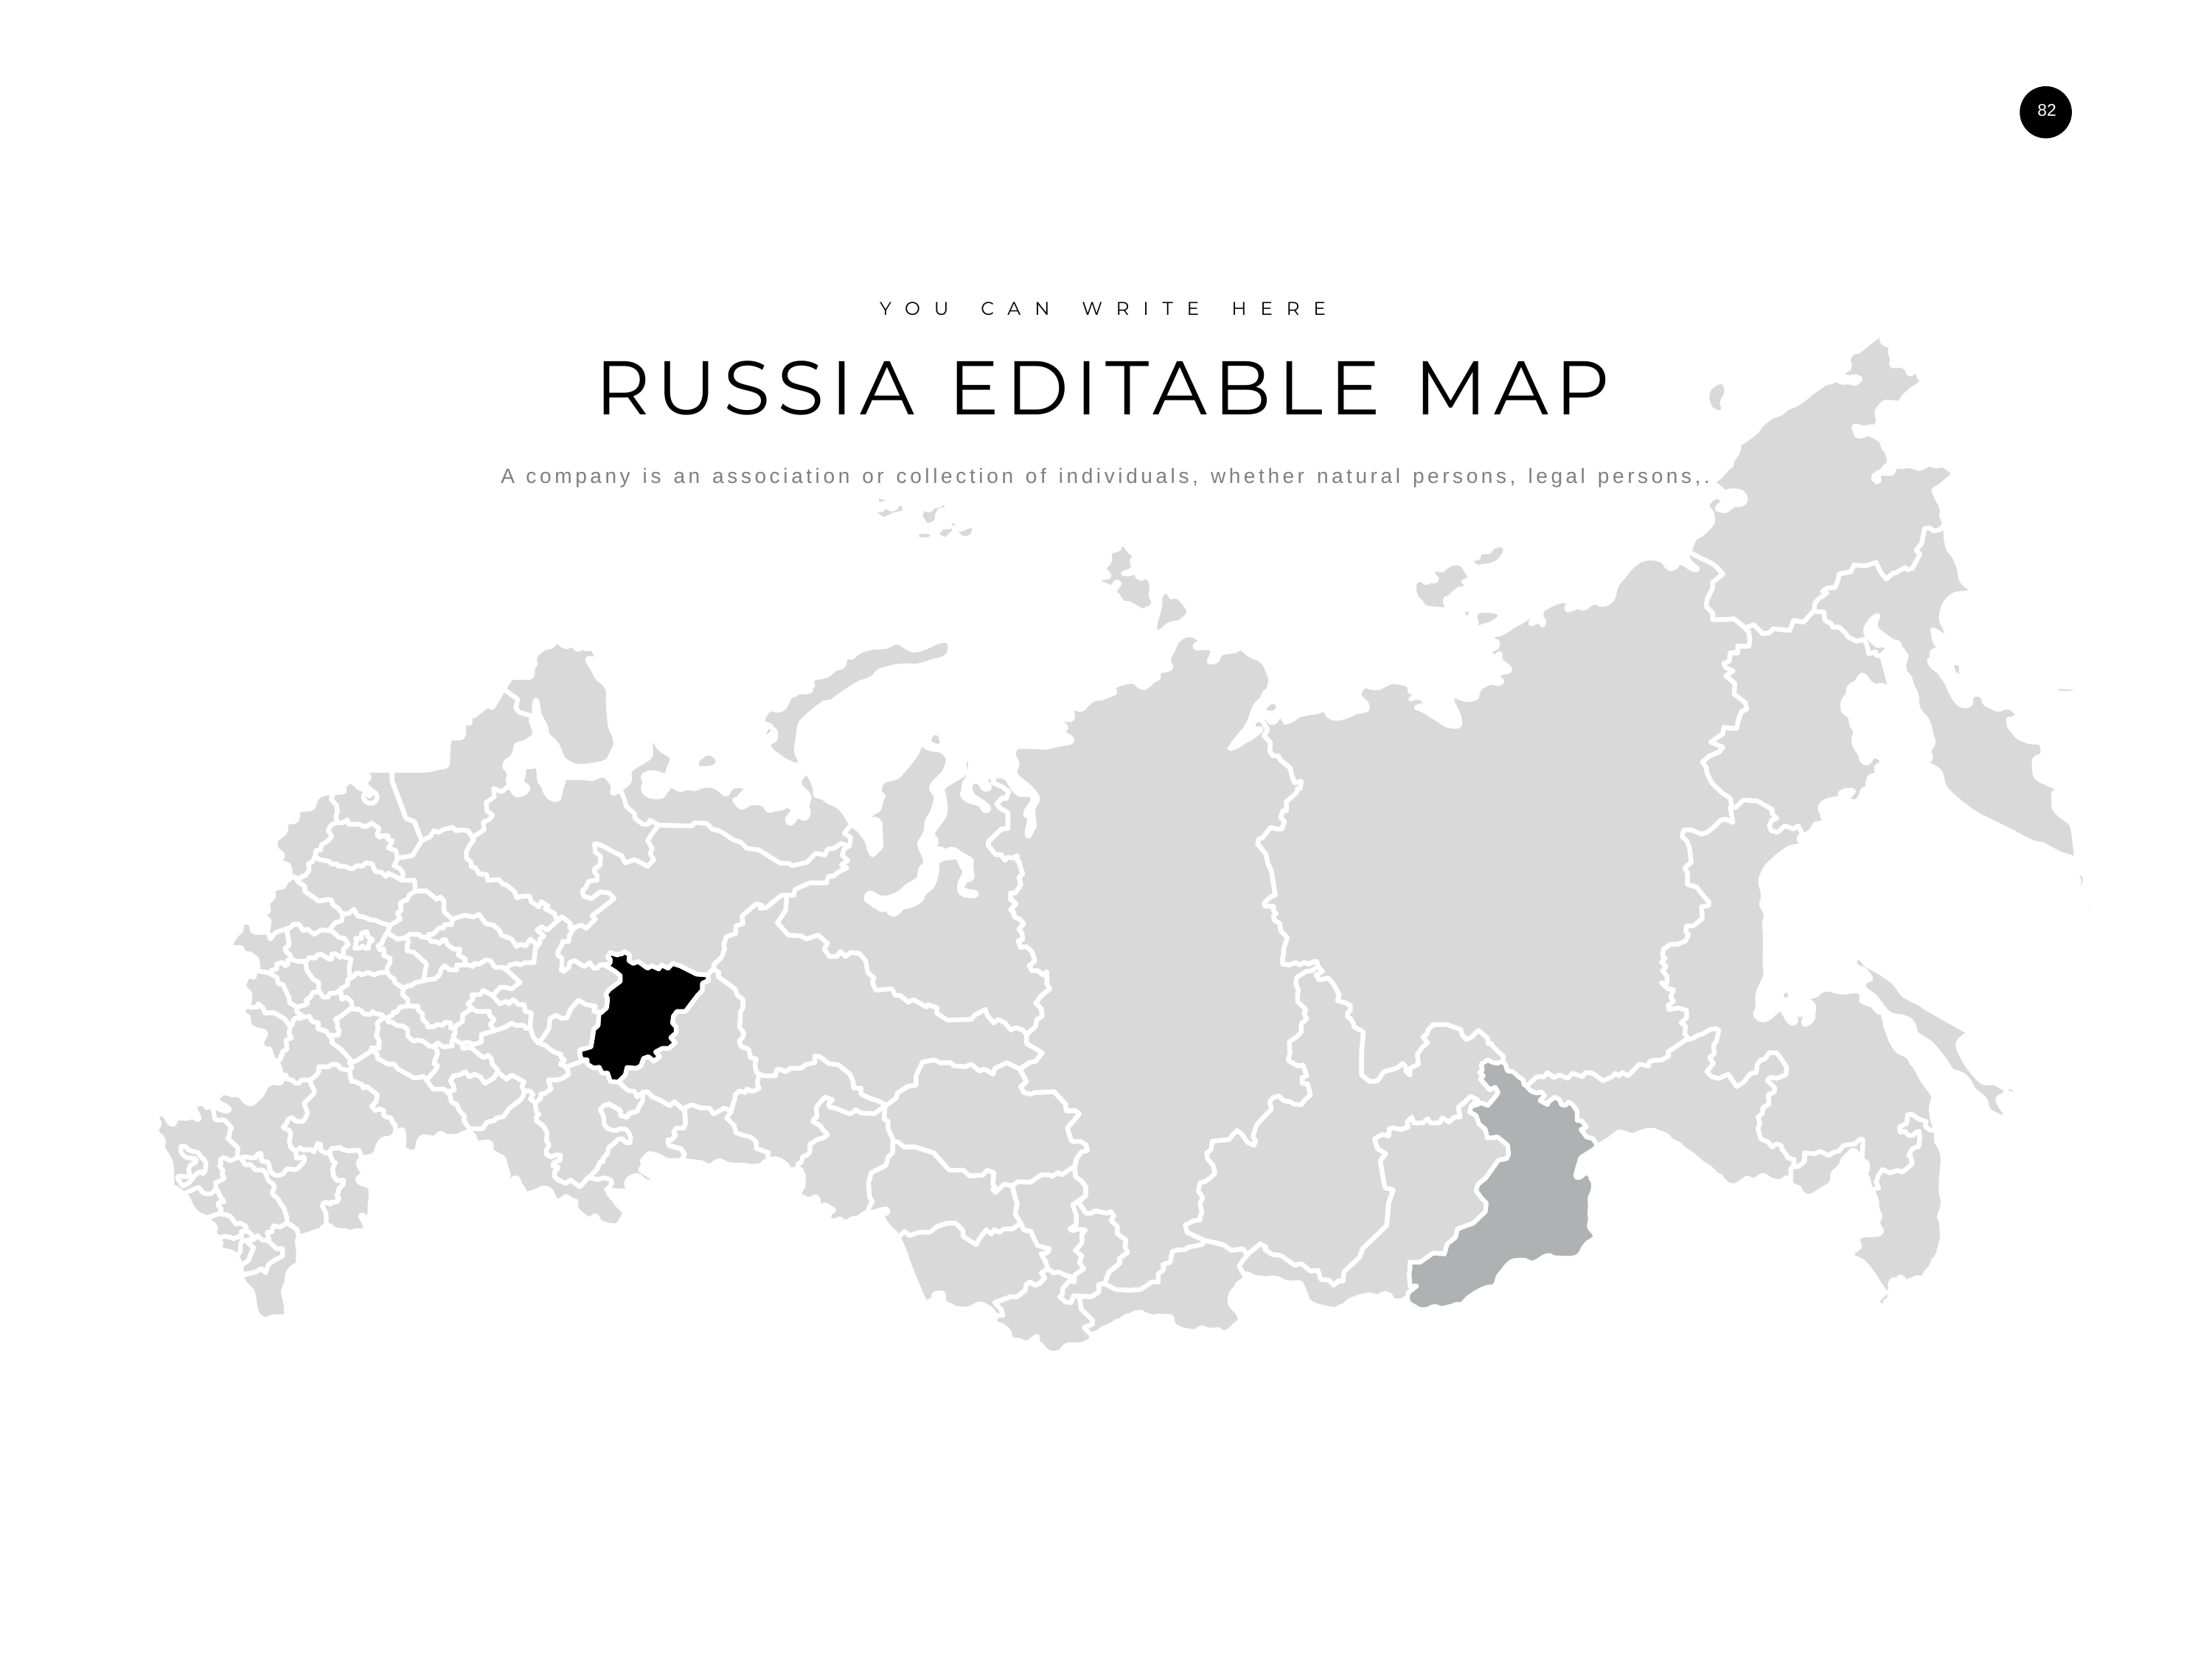

YOU CAN WRITE HERE
RUSSIA EDITABLE MAP

A company is an association or collection of individuals, whether natural persons, legal persons,.